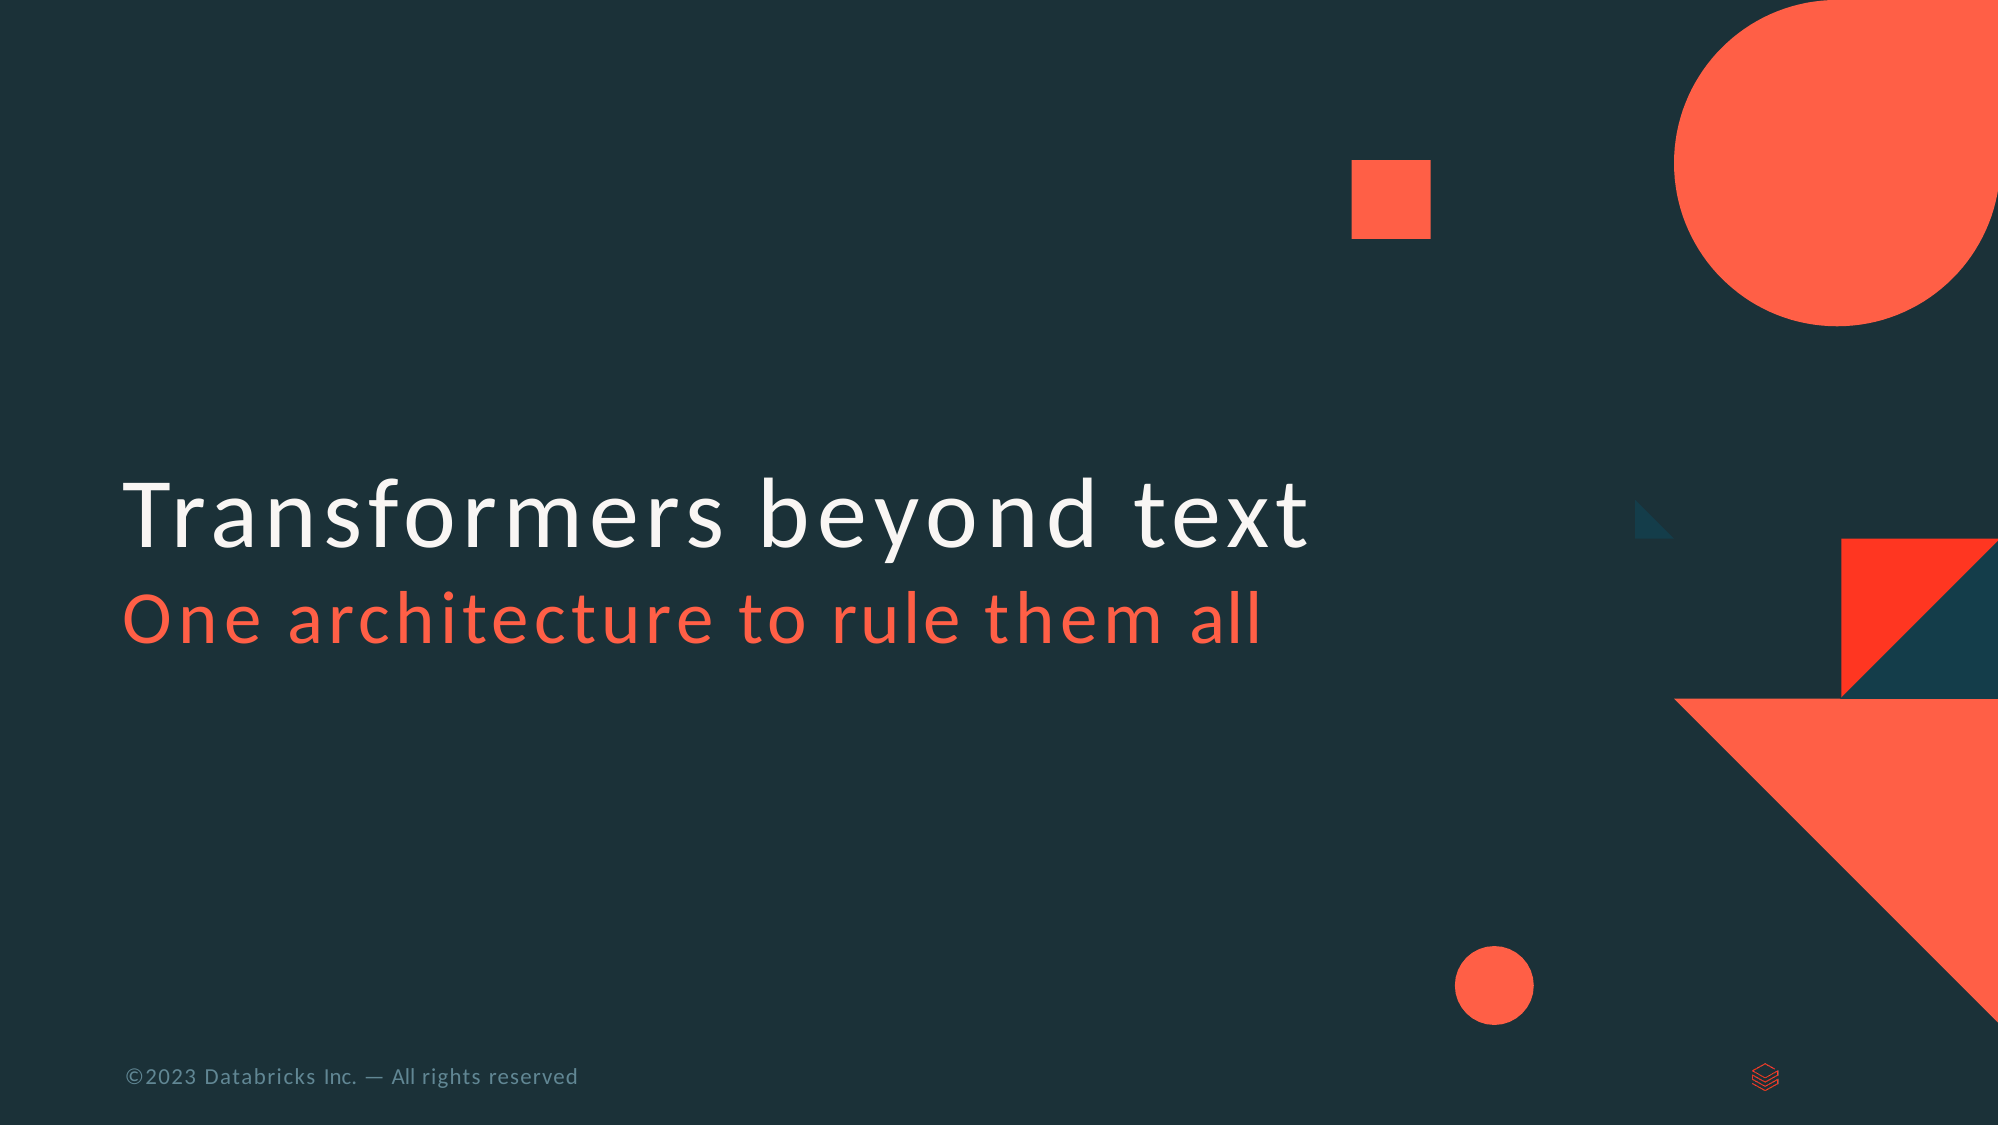

# Transformers beyond text
One architecture to rule them all

©2023 Databricks Inc. — All rights reserved